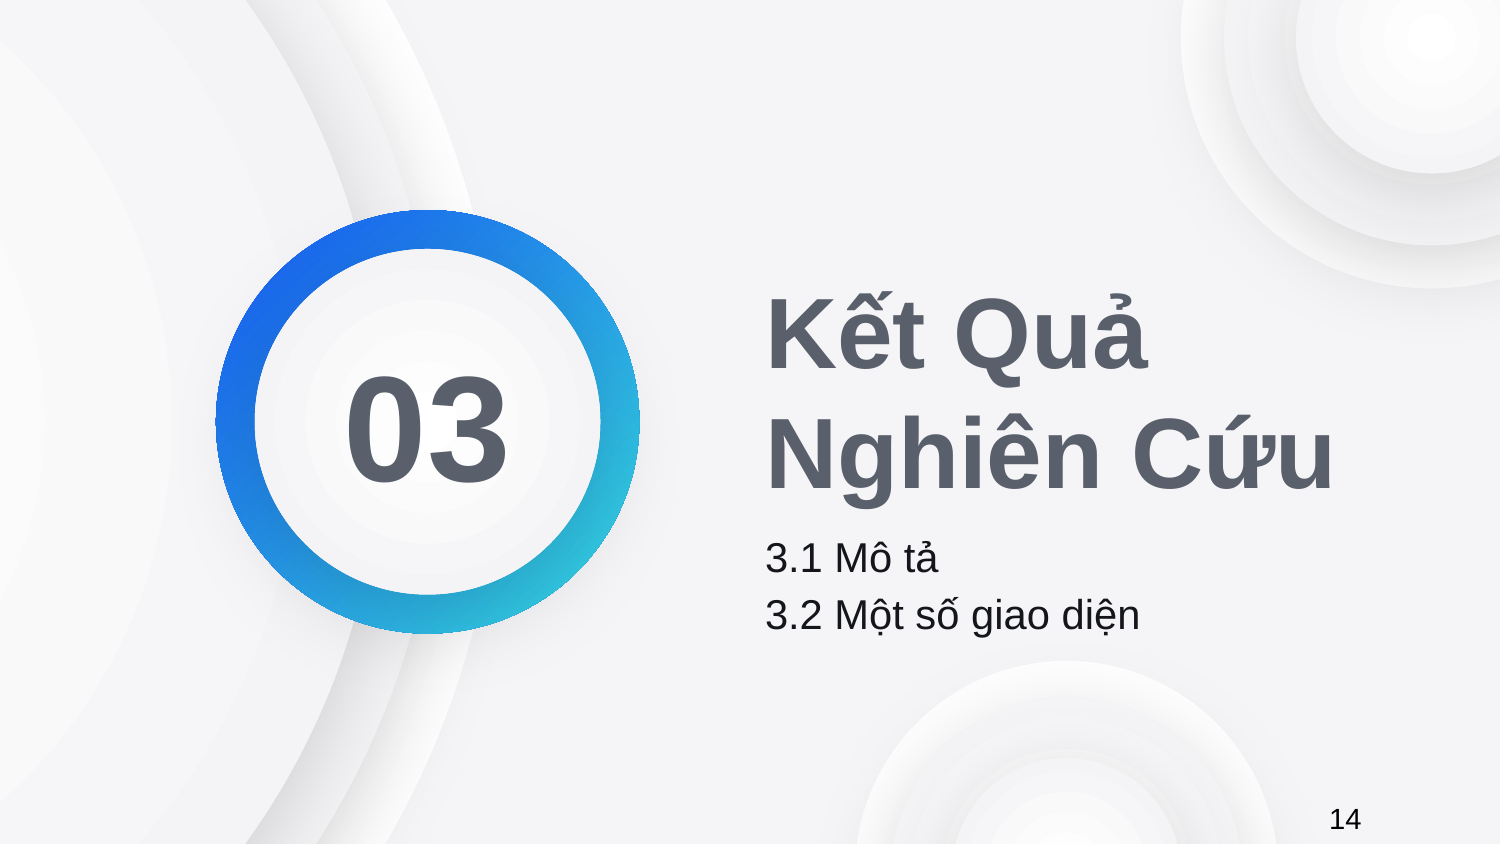

# Kết Quả Nghiên Cứu
03
3.1 Mô tả
3.2 Một số giao diện
14